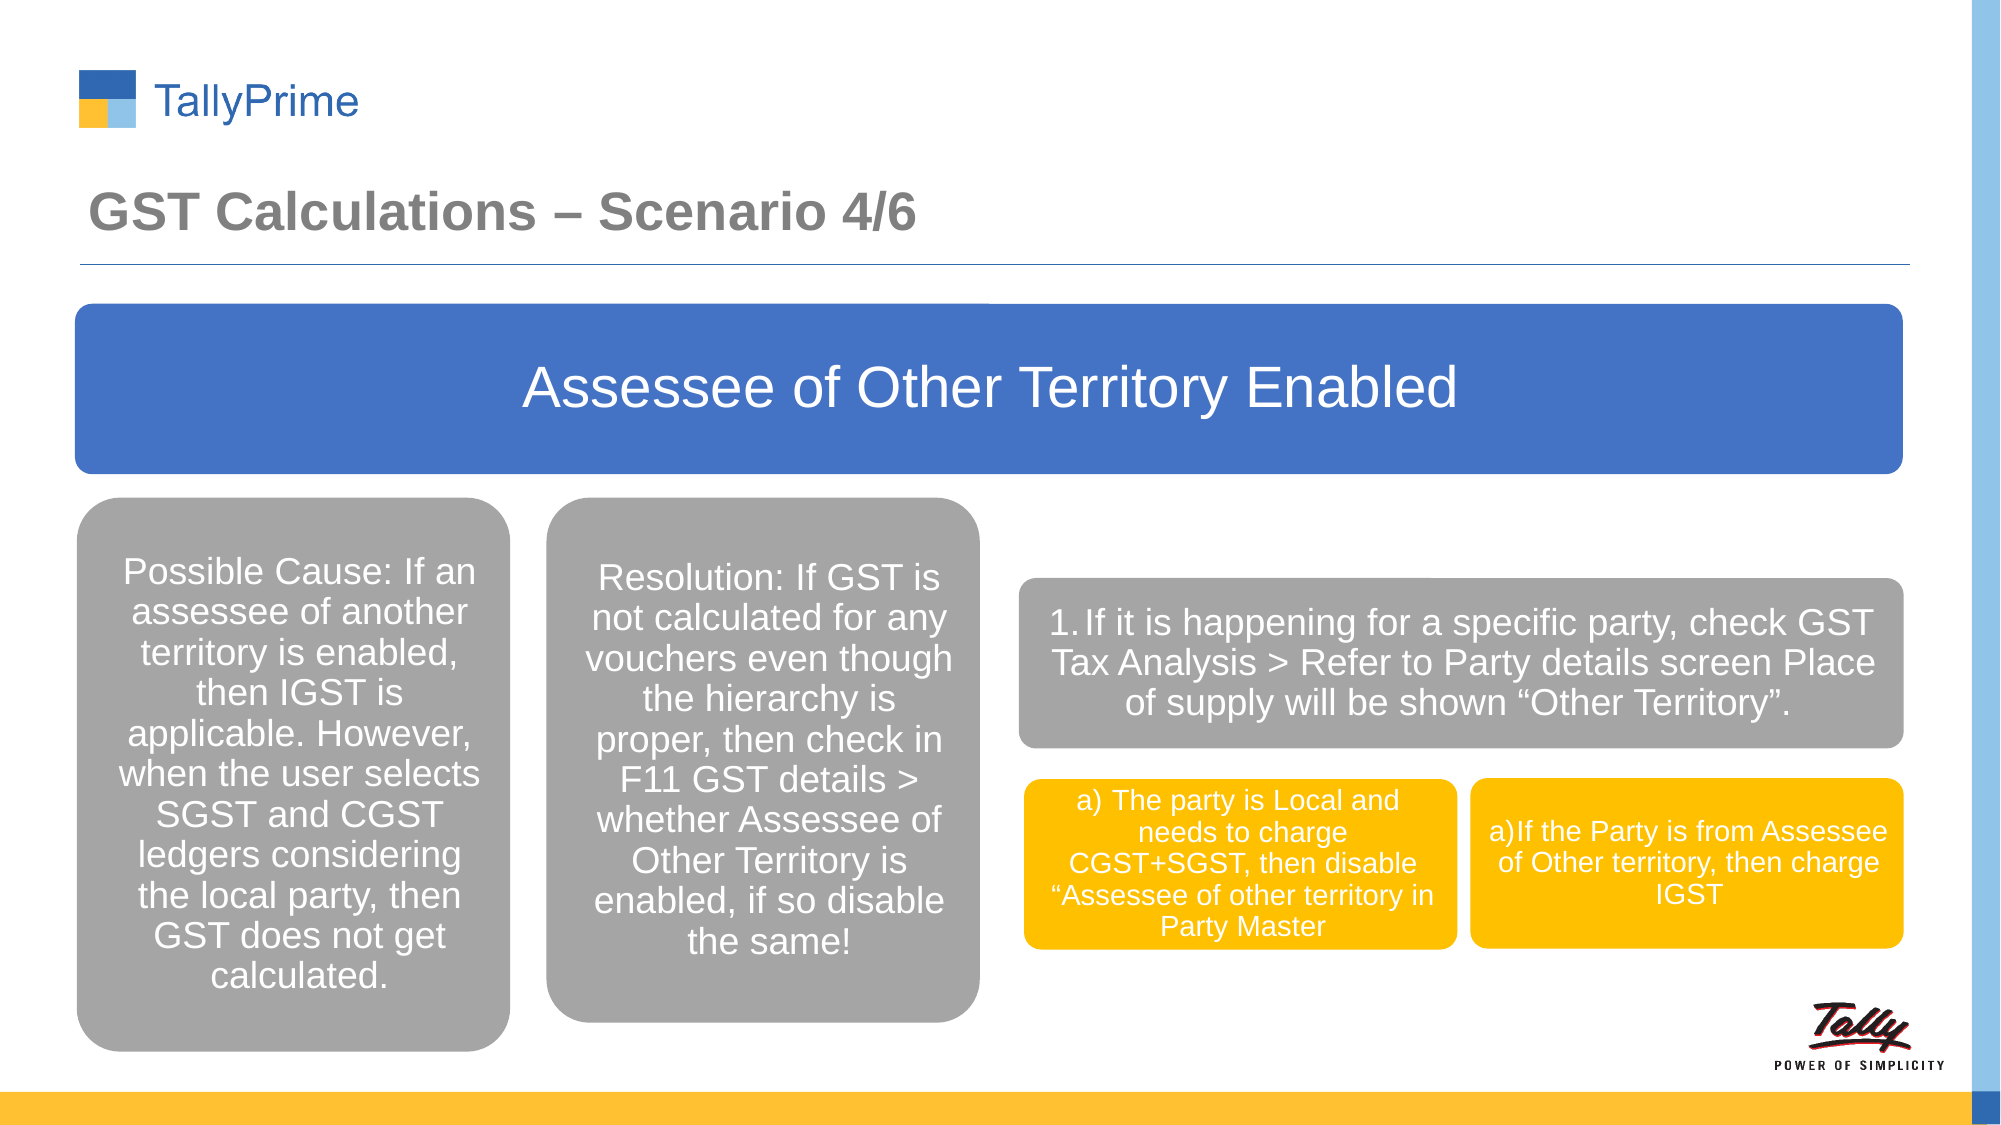

# GST Calculations – Scenario 4/6
Assessee of Other Territory Enabled
Possible Cause: If an assessee of another territory is enabled, then IGST is applicable. However, when the user selects SGST and CGST ledgers considering the local party, then GST does not get calculated.
Resolution: If GST is not calculated for any vouchers even though the hierarchy is proper, then check in F11 GST details > whether Assessee of Other Territory is enabled, if so disable the same!
If it is happening for a specific party, check GST Tax Analysis > Refer to Party details screen Place of supply will be shown “Other Territory”.
The party is Local and needs to charge CGST+SGST, then disable “Assessee of other territory in Party Master
If the Party is from Assessee of Other territory, then charge IGST